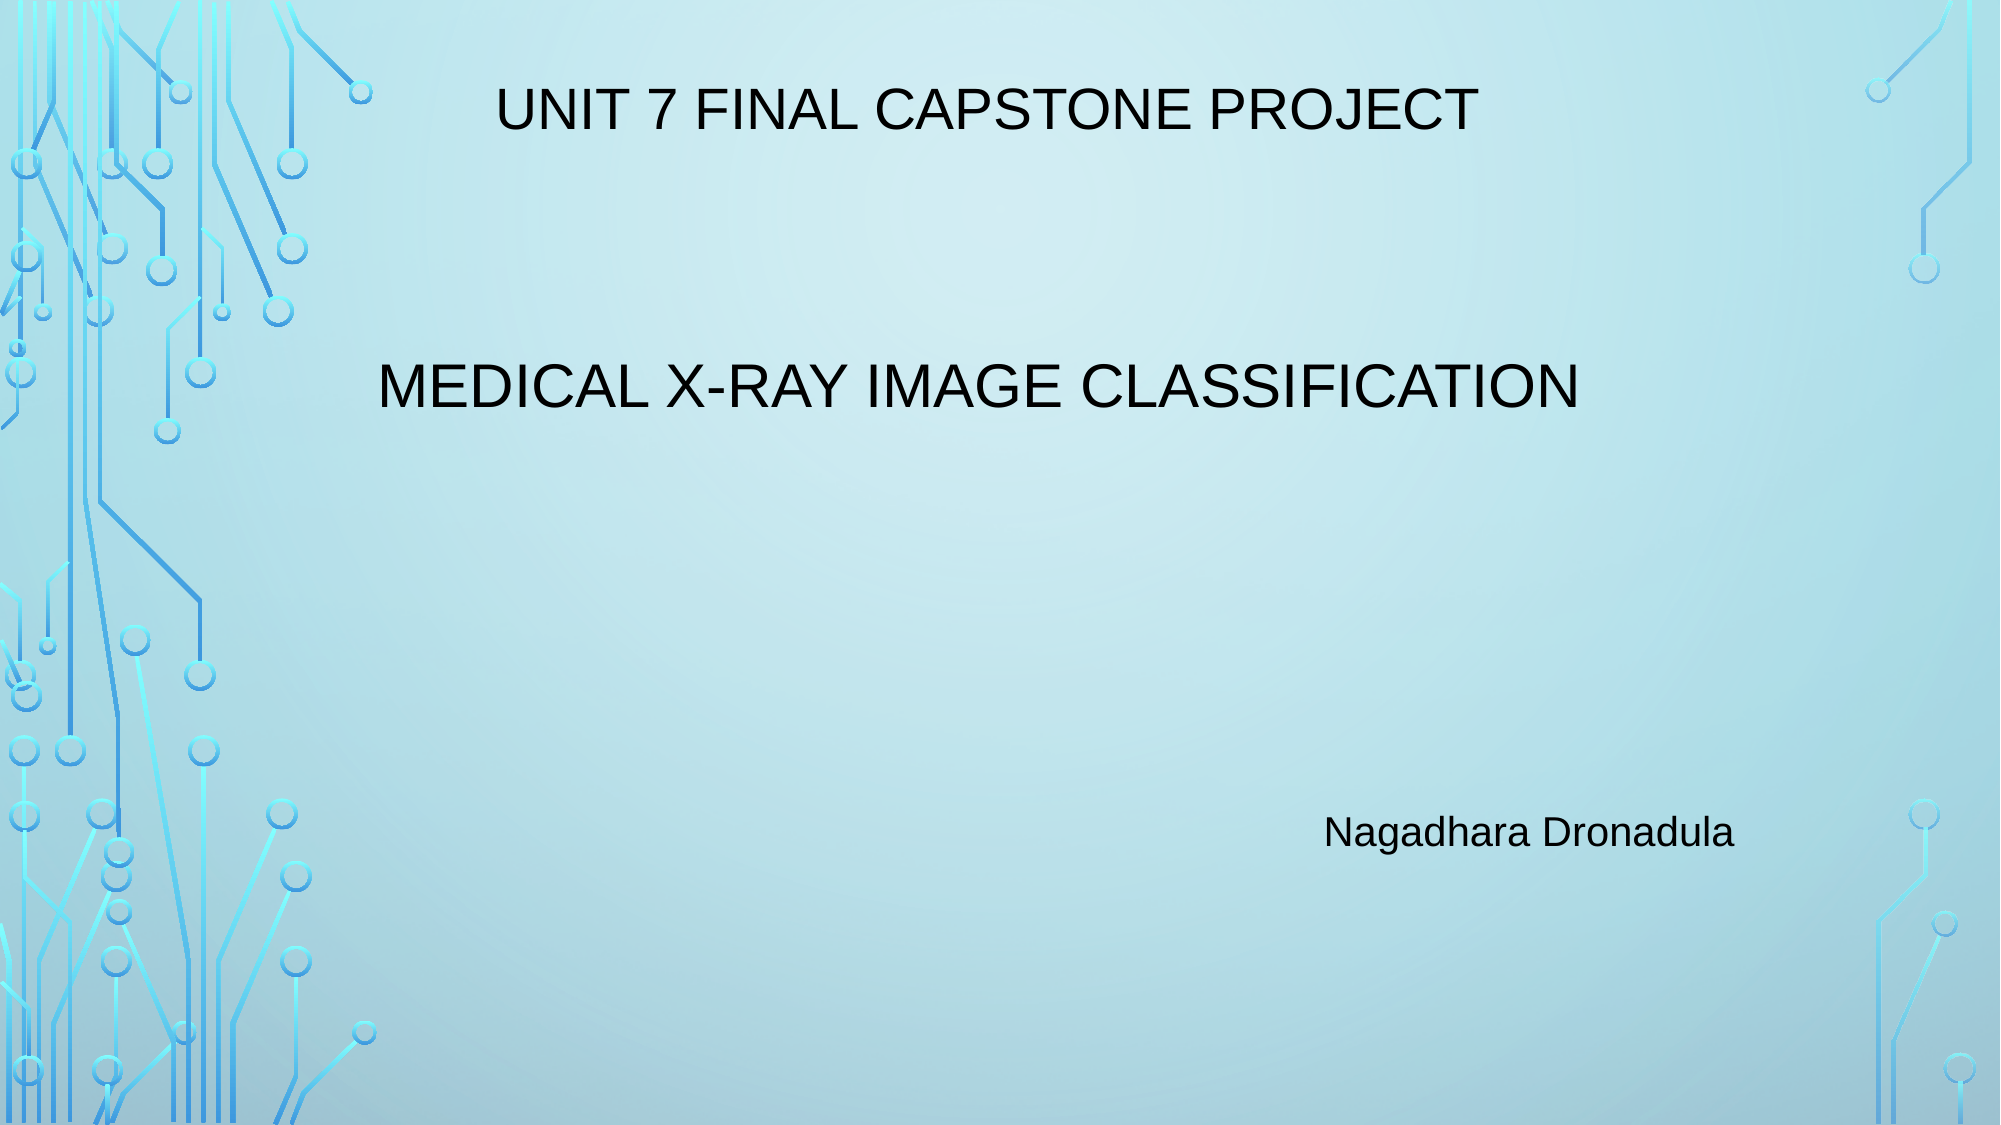

# Unit 7 Final capstone project
Medical X-ray image classification
Nagadhara Dronadula